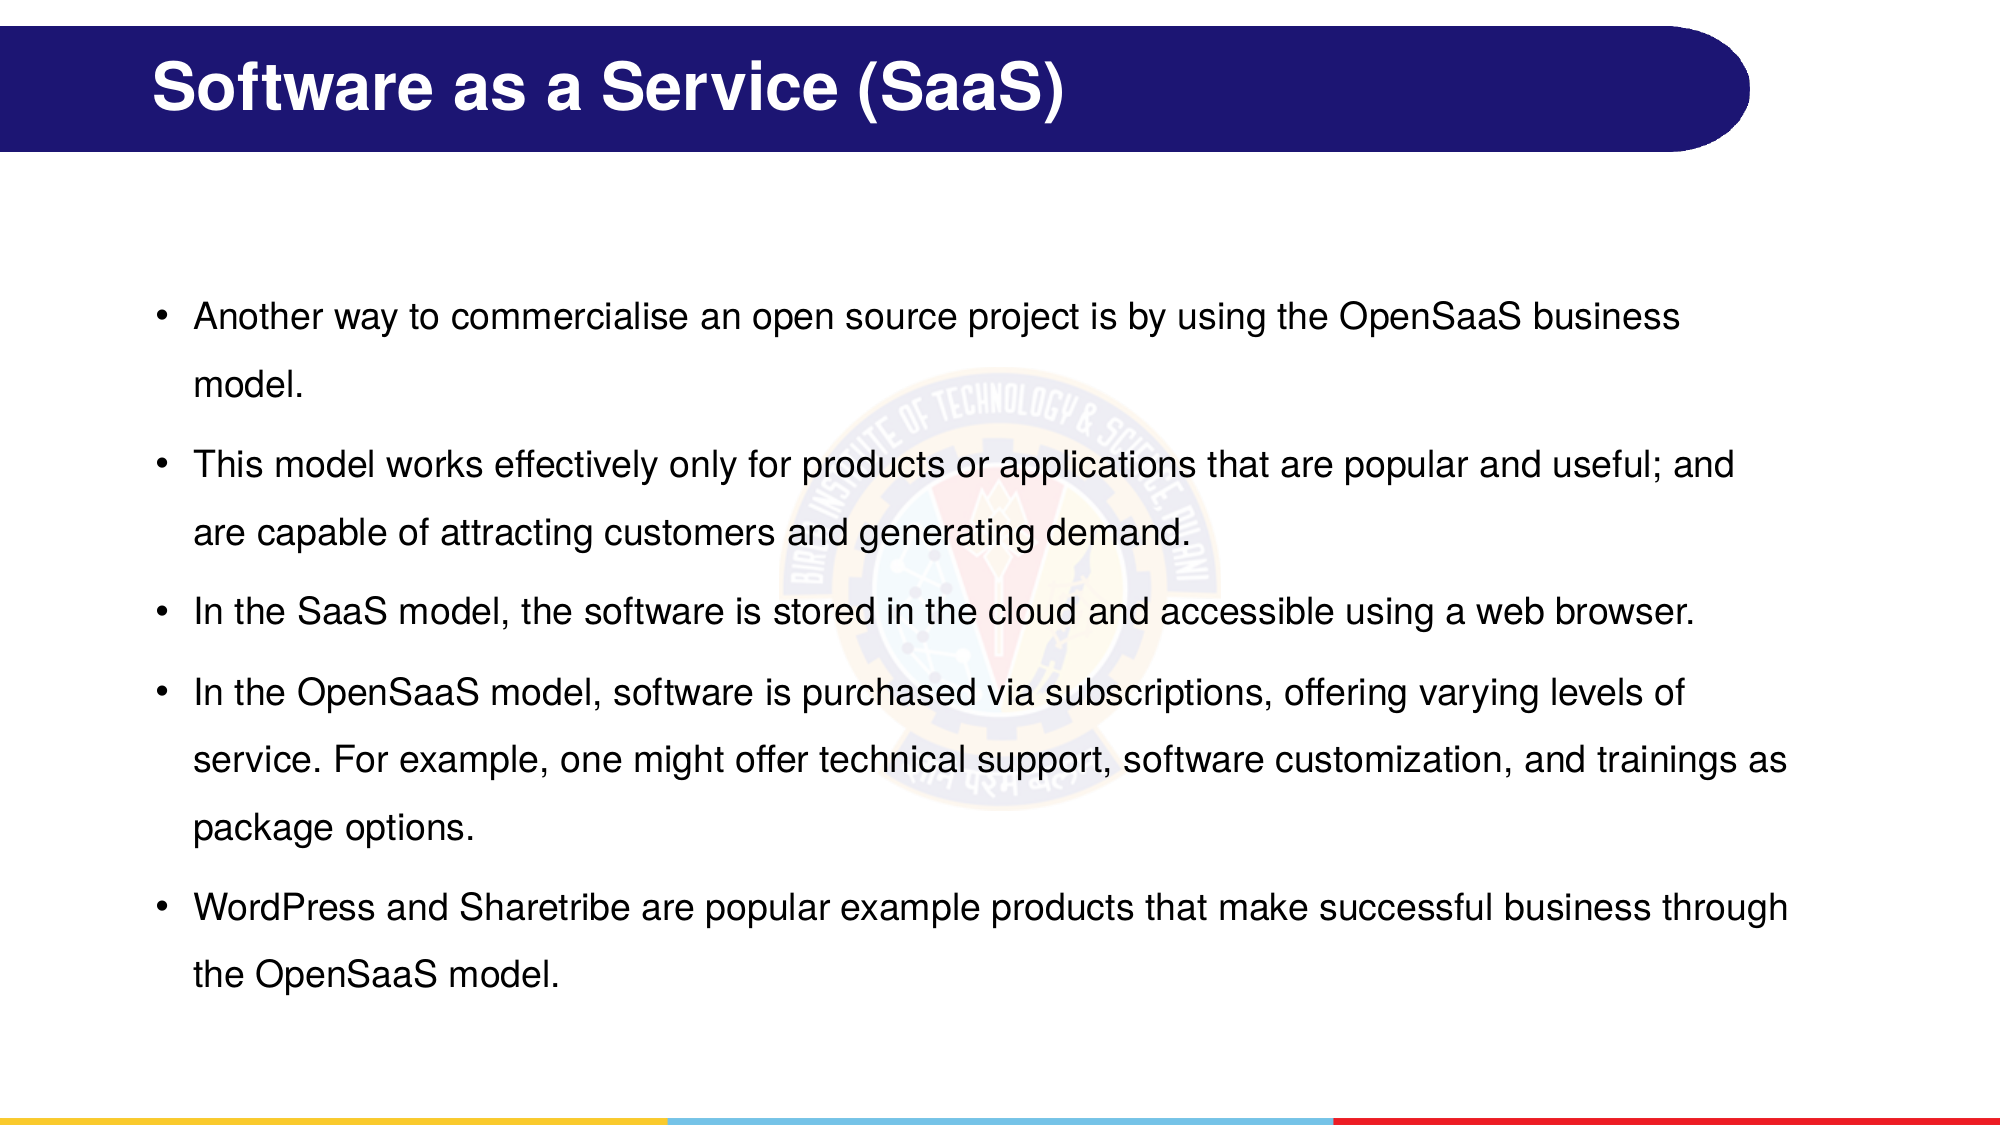

# Software as a Service (SaaS)

Another way to commercialise an open source project is by using the OpenSaaS business model.
This model works effectively only for products or applications that are popular and useful; and are capable of attracting customers and generating demand.
In the SaaS model, the software is stored in the cloud and accessible using a web browser.
In the OpenSaaS model, software is purchased via subscriptions, offering varying levels of service. For example, one might offer technical support, software customization, and trainings as package options.
WordPress and Sharetribe are popular example products that make successful business through the OpenSaaS model.